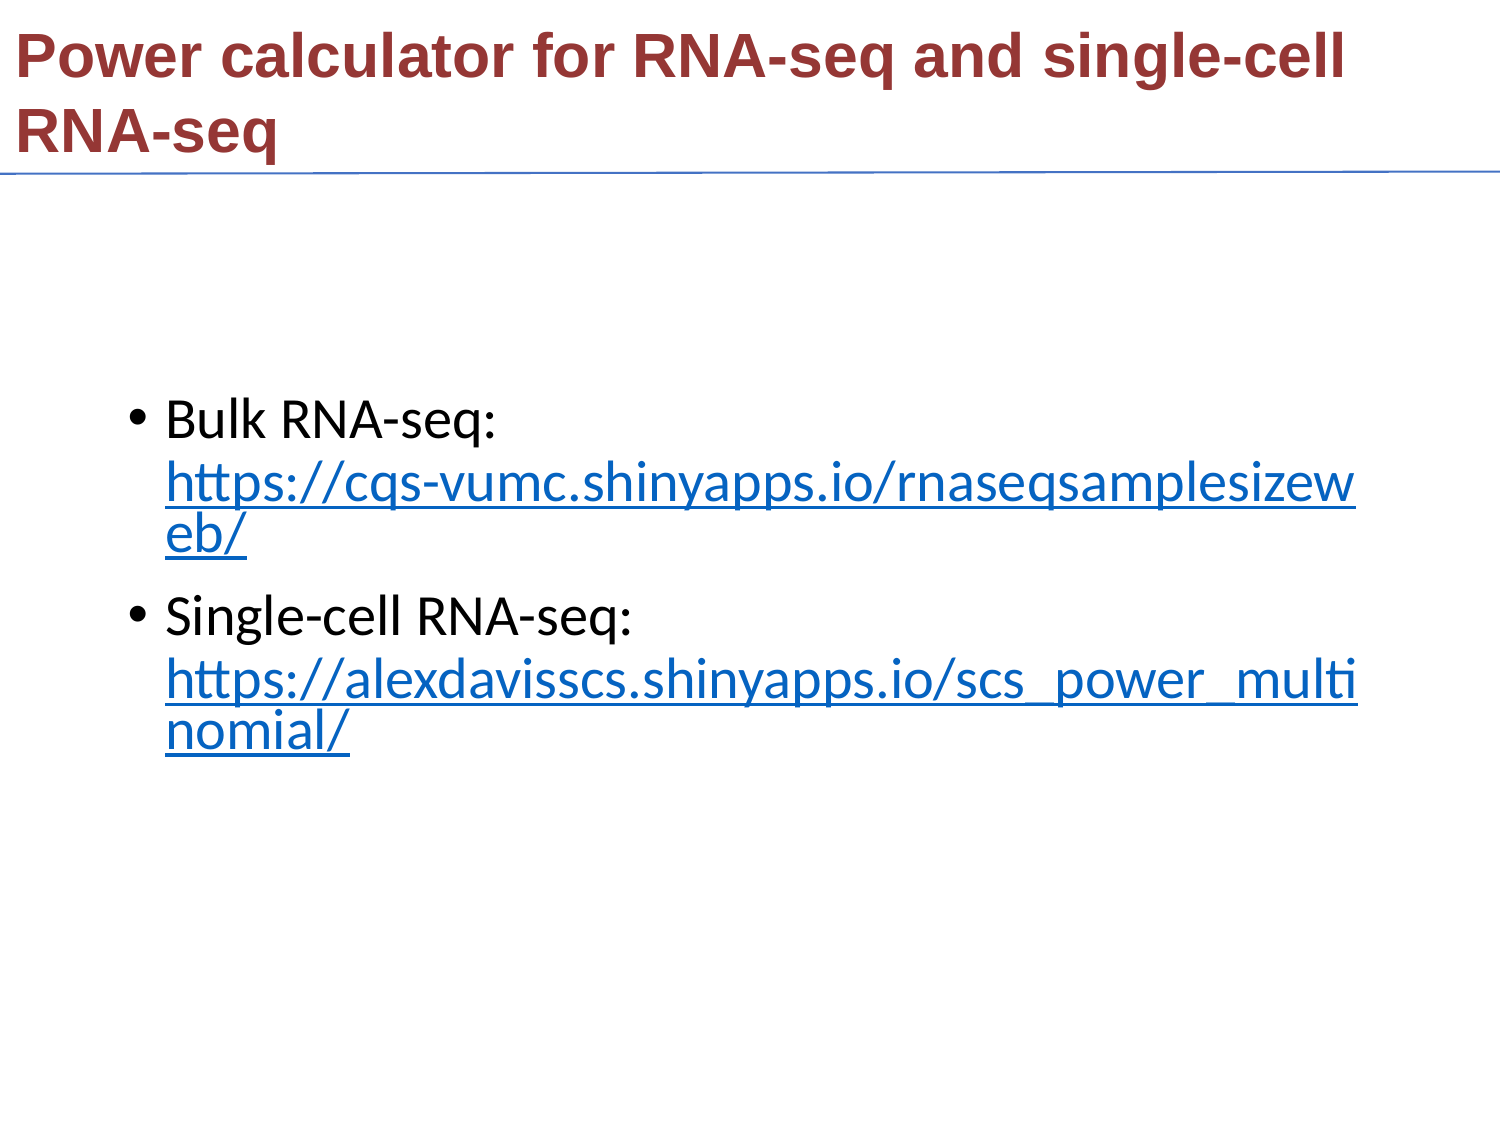

Power calculator for RNA-seq and single-cell RNA-seq
Bulk RNA-seq: https://cqs-vumc.shinyapps.io/rnaseqsamplesizeweb/
Single-cell RNA-seq: https://alexdavisscs.shinyapps.io/scs_power_multinomial/